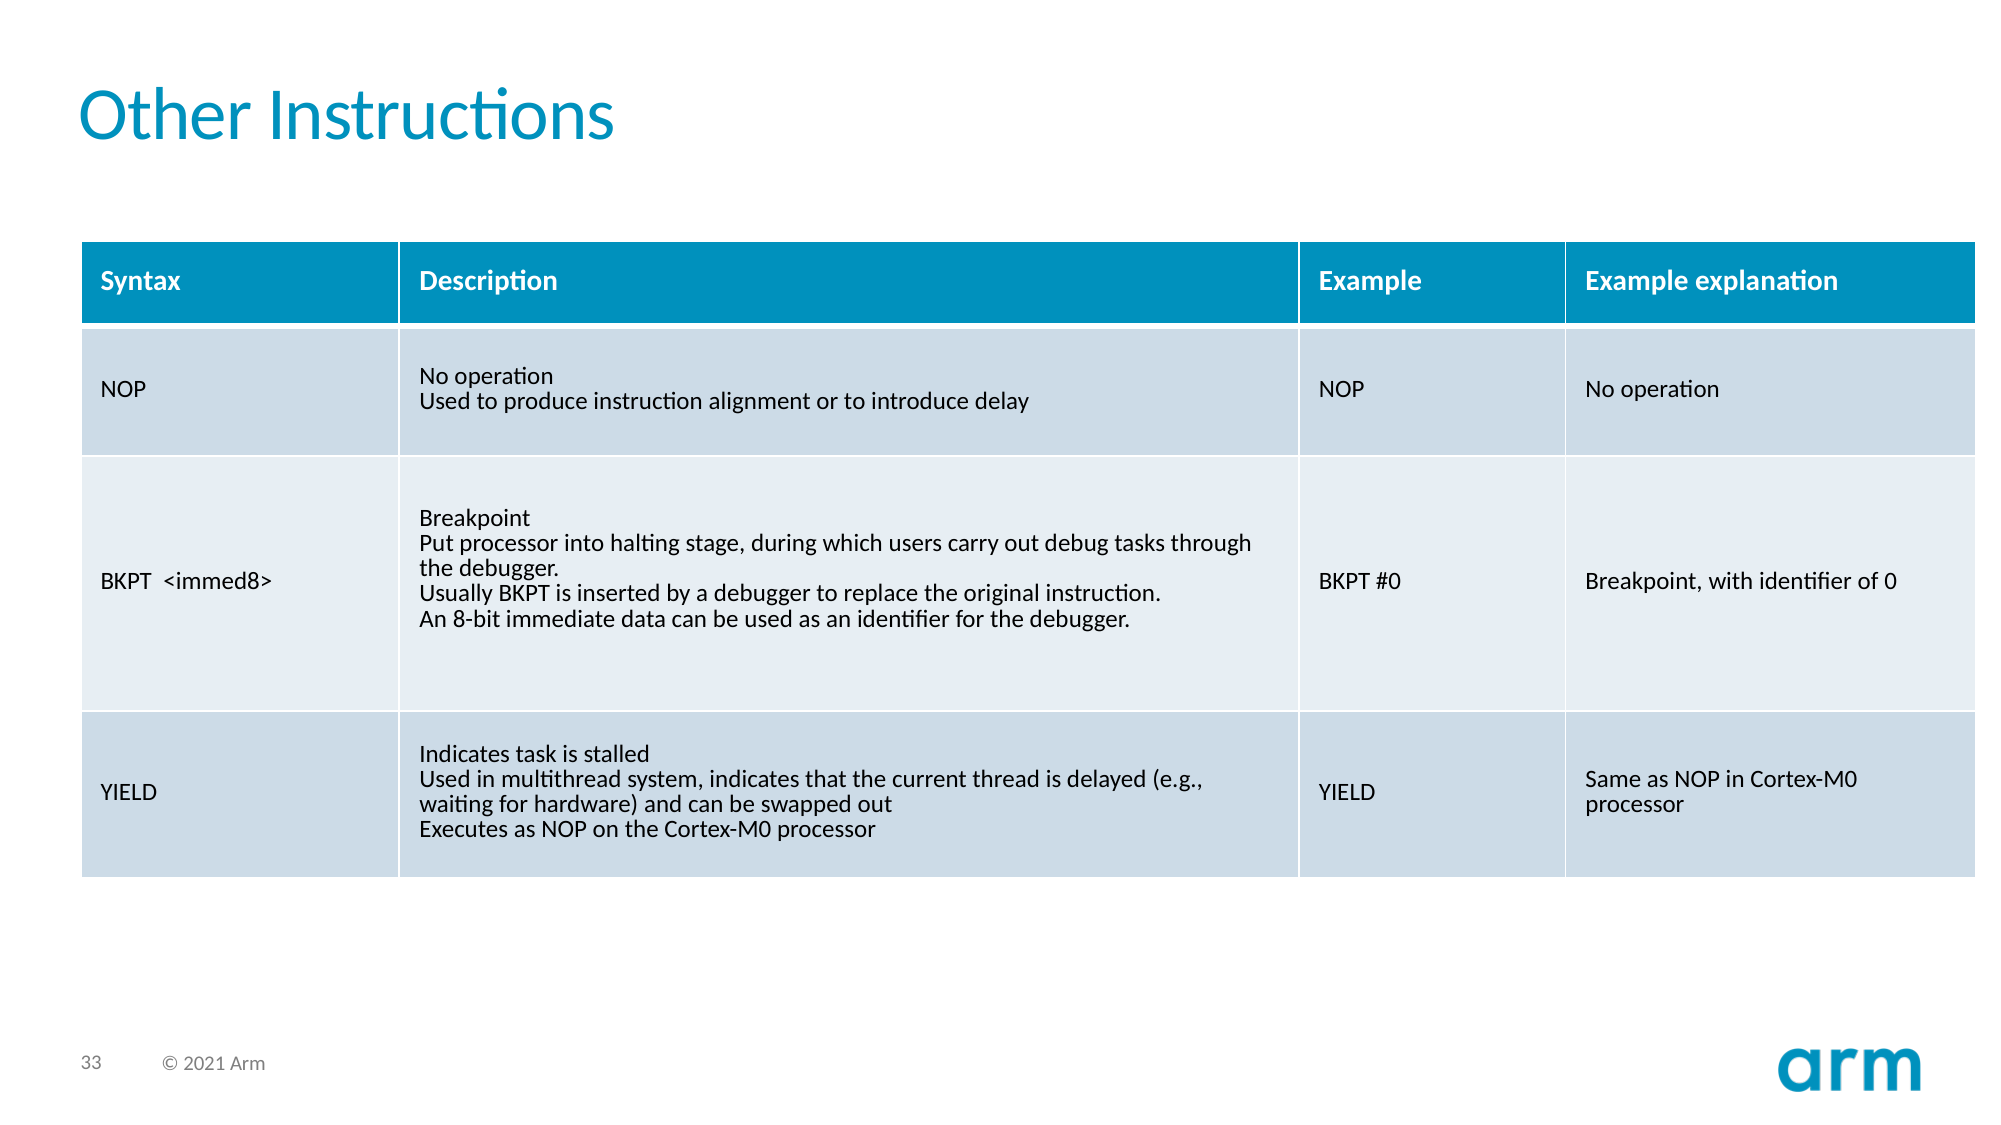

# Other Instructions
| Syntax | Description | Example | Example explanation |
| --- | --- | --- | --- |
| NOP | No operation Used to produce instruction alignment or to introduce delay | NOP | No operation |
| BKPT <immed8> | Breakpoint Put processor into halting stage, during which users carry out debug tasks through the debugger. Usually BKPT is inserted by a debugger to replace the original instruction. An 8-bit immediate data can be used as an identifier for the debugger. | BKPT #0 | Breakpoint, with identifier of 0 |
| YIELD | Indicates task is stalled Used in multithread system, indicates that the current thread is delayed (e.g., waiting for hardware) and can be swapped out Executes as NOP on the Cortex-M0 processor | YIELD | Same as NOP in Cortex-M0 processor |